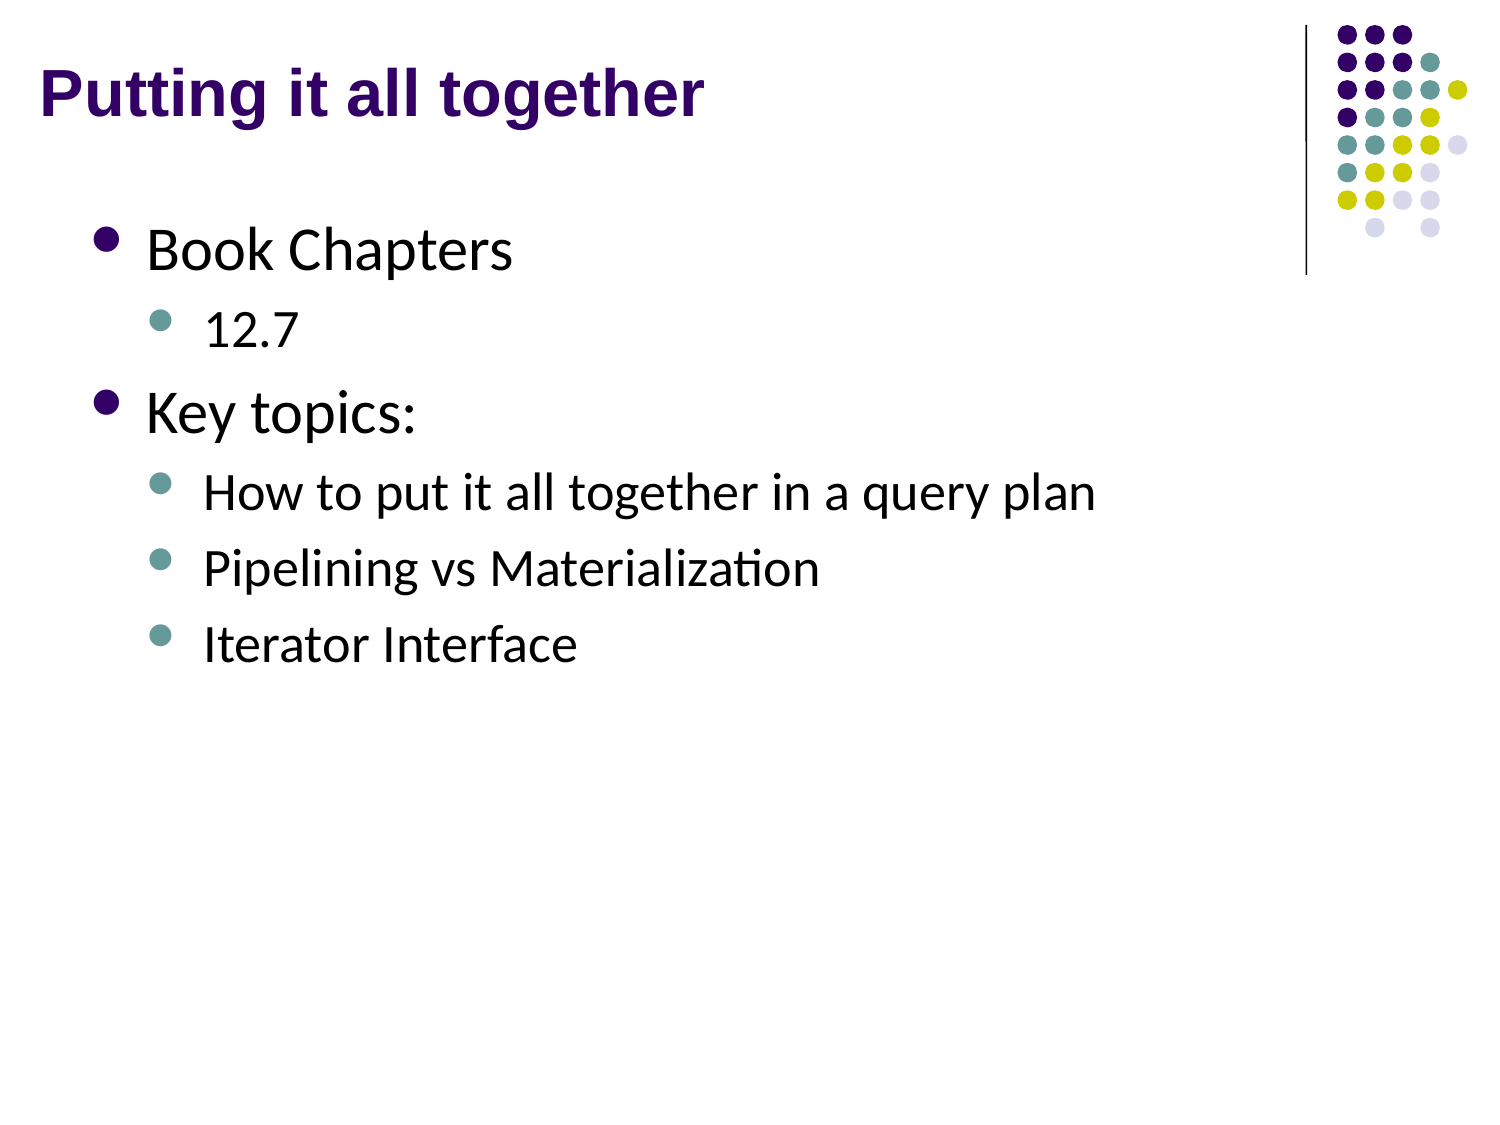

# Putting it all together
Book Chapters
12.7
Key topics:
How to put it all together in a query plan
Pipelining vs Materialization
Iterator Interface